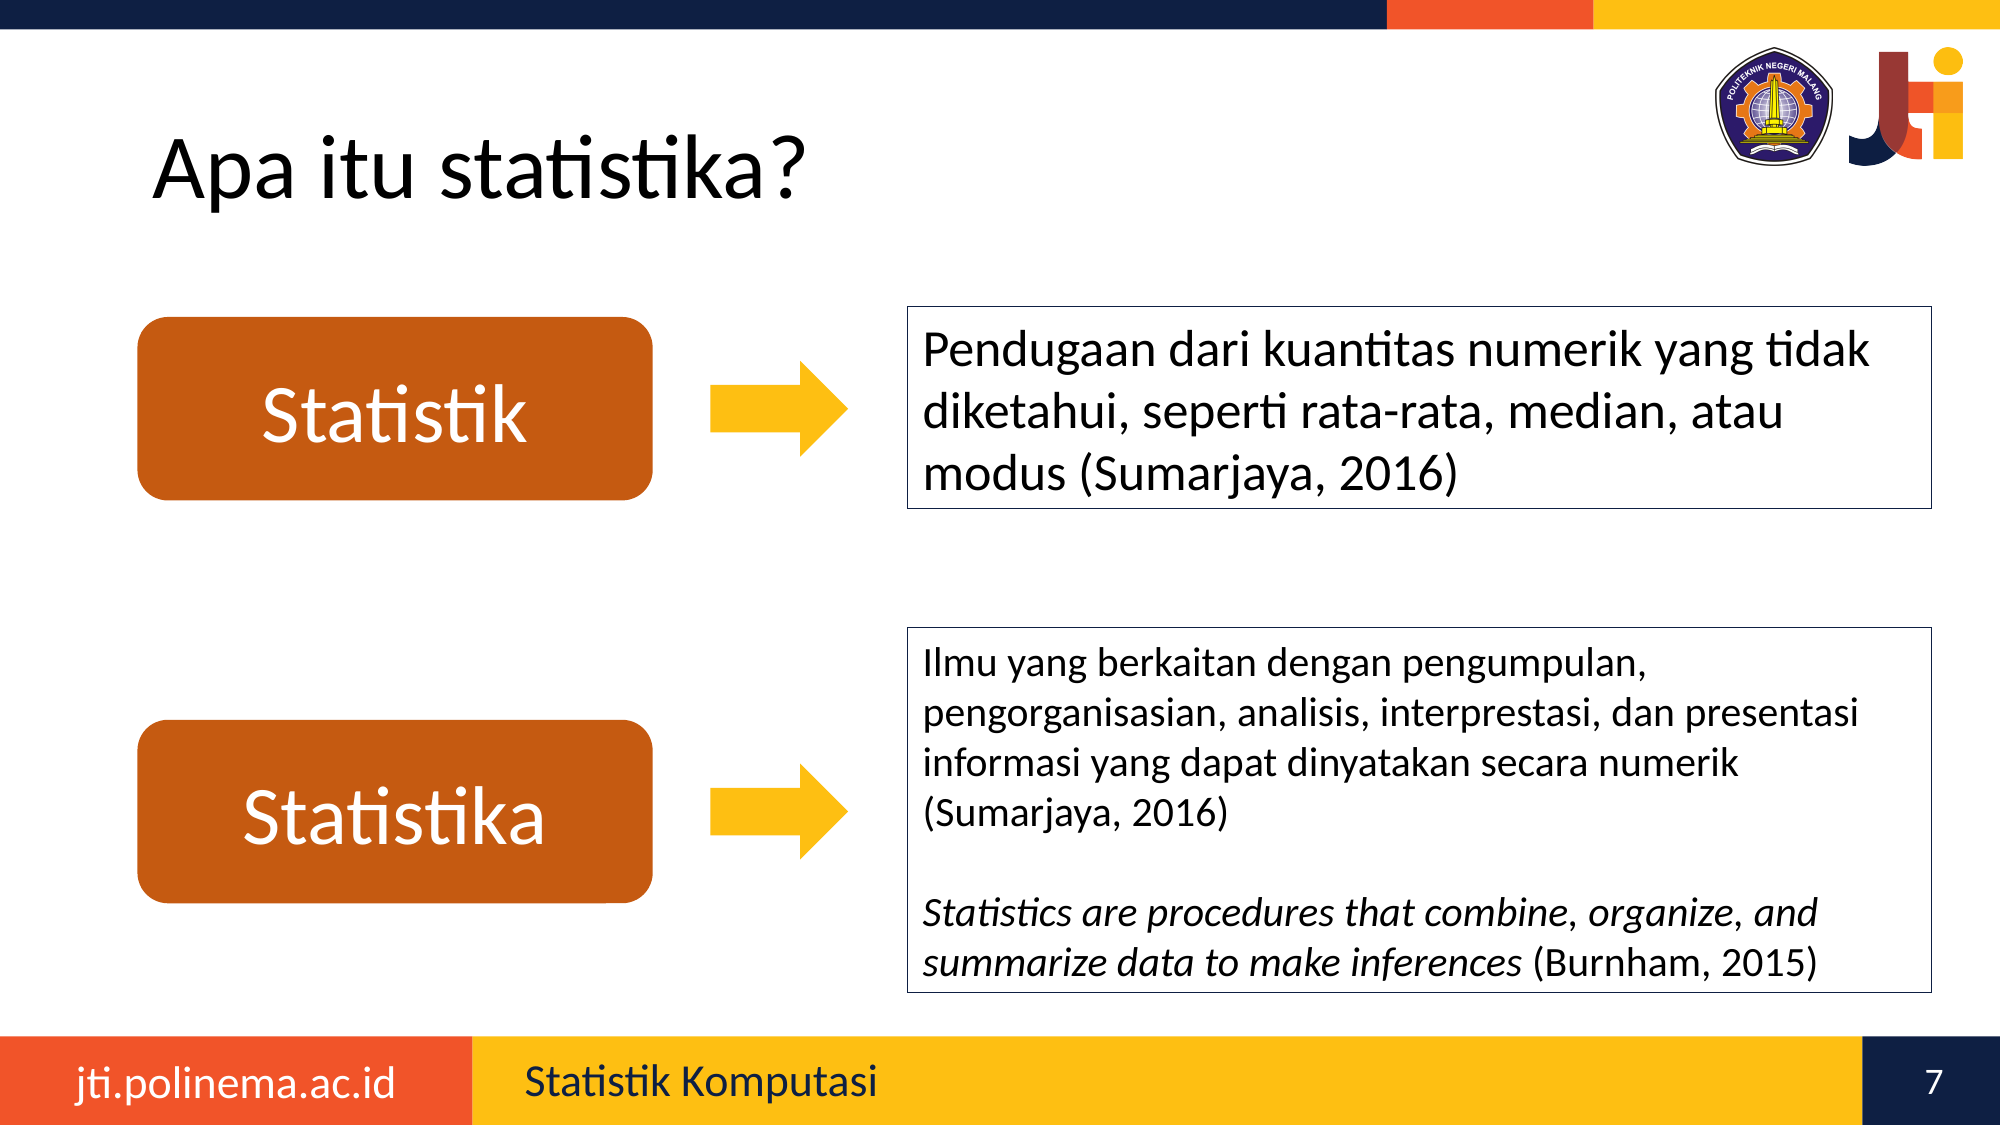

# Apa itu statistika?
Pendugaan dari kuantitas numerik yang tidak diketahui, seperti rata-rata, median, atau modus (Sumarjaya, 2016)
Statistik

Ilmu yang berkaitan dengan pengumpulan, pengorganisasian, analisis, interprestasi, dan presentasi informasi yang dapat dinyatakan secara numerik (Sumarjaya, 2016)

Statistics are procedures that combine, organize, and summarize data to make inferences (Burnham, 2015)
Statistika

7